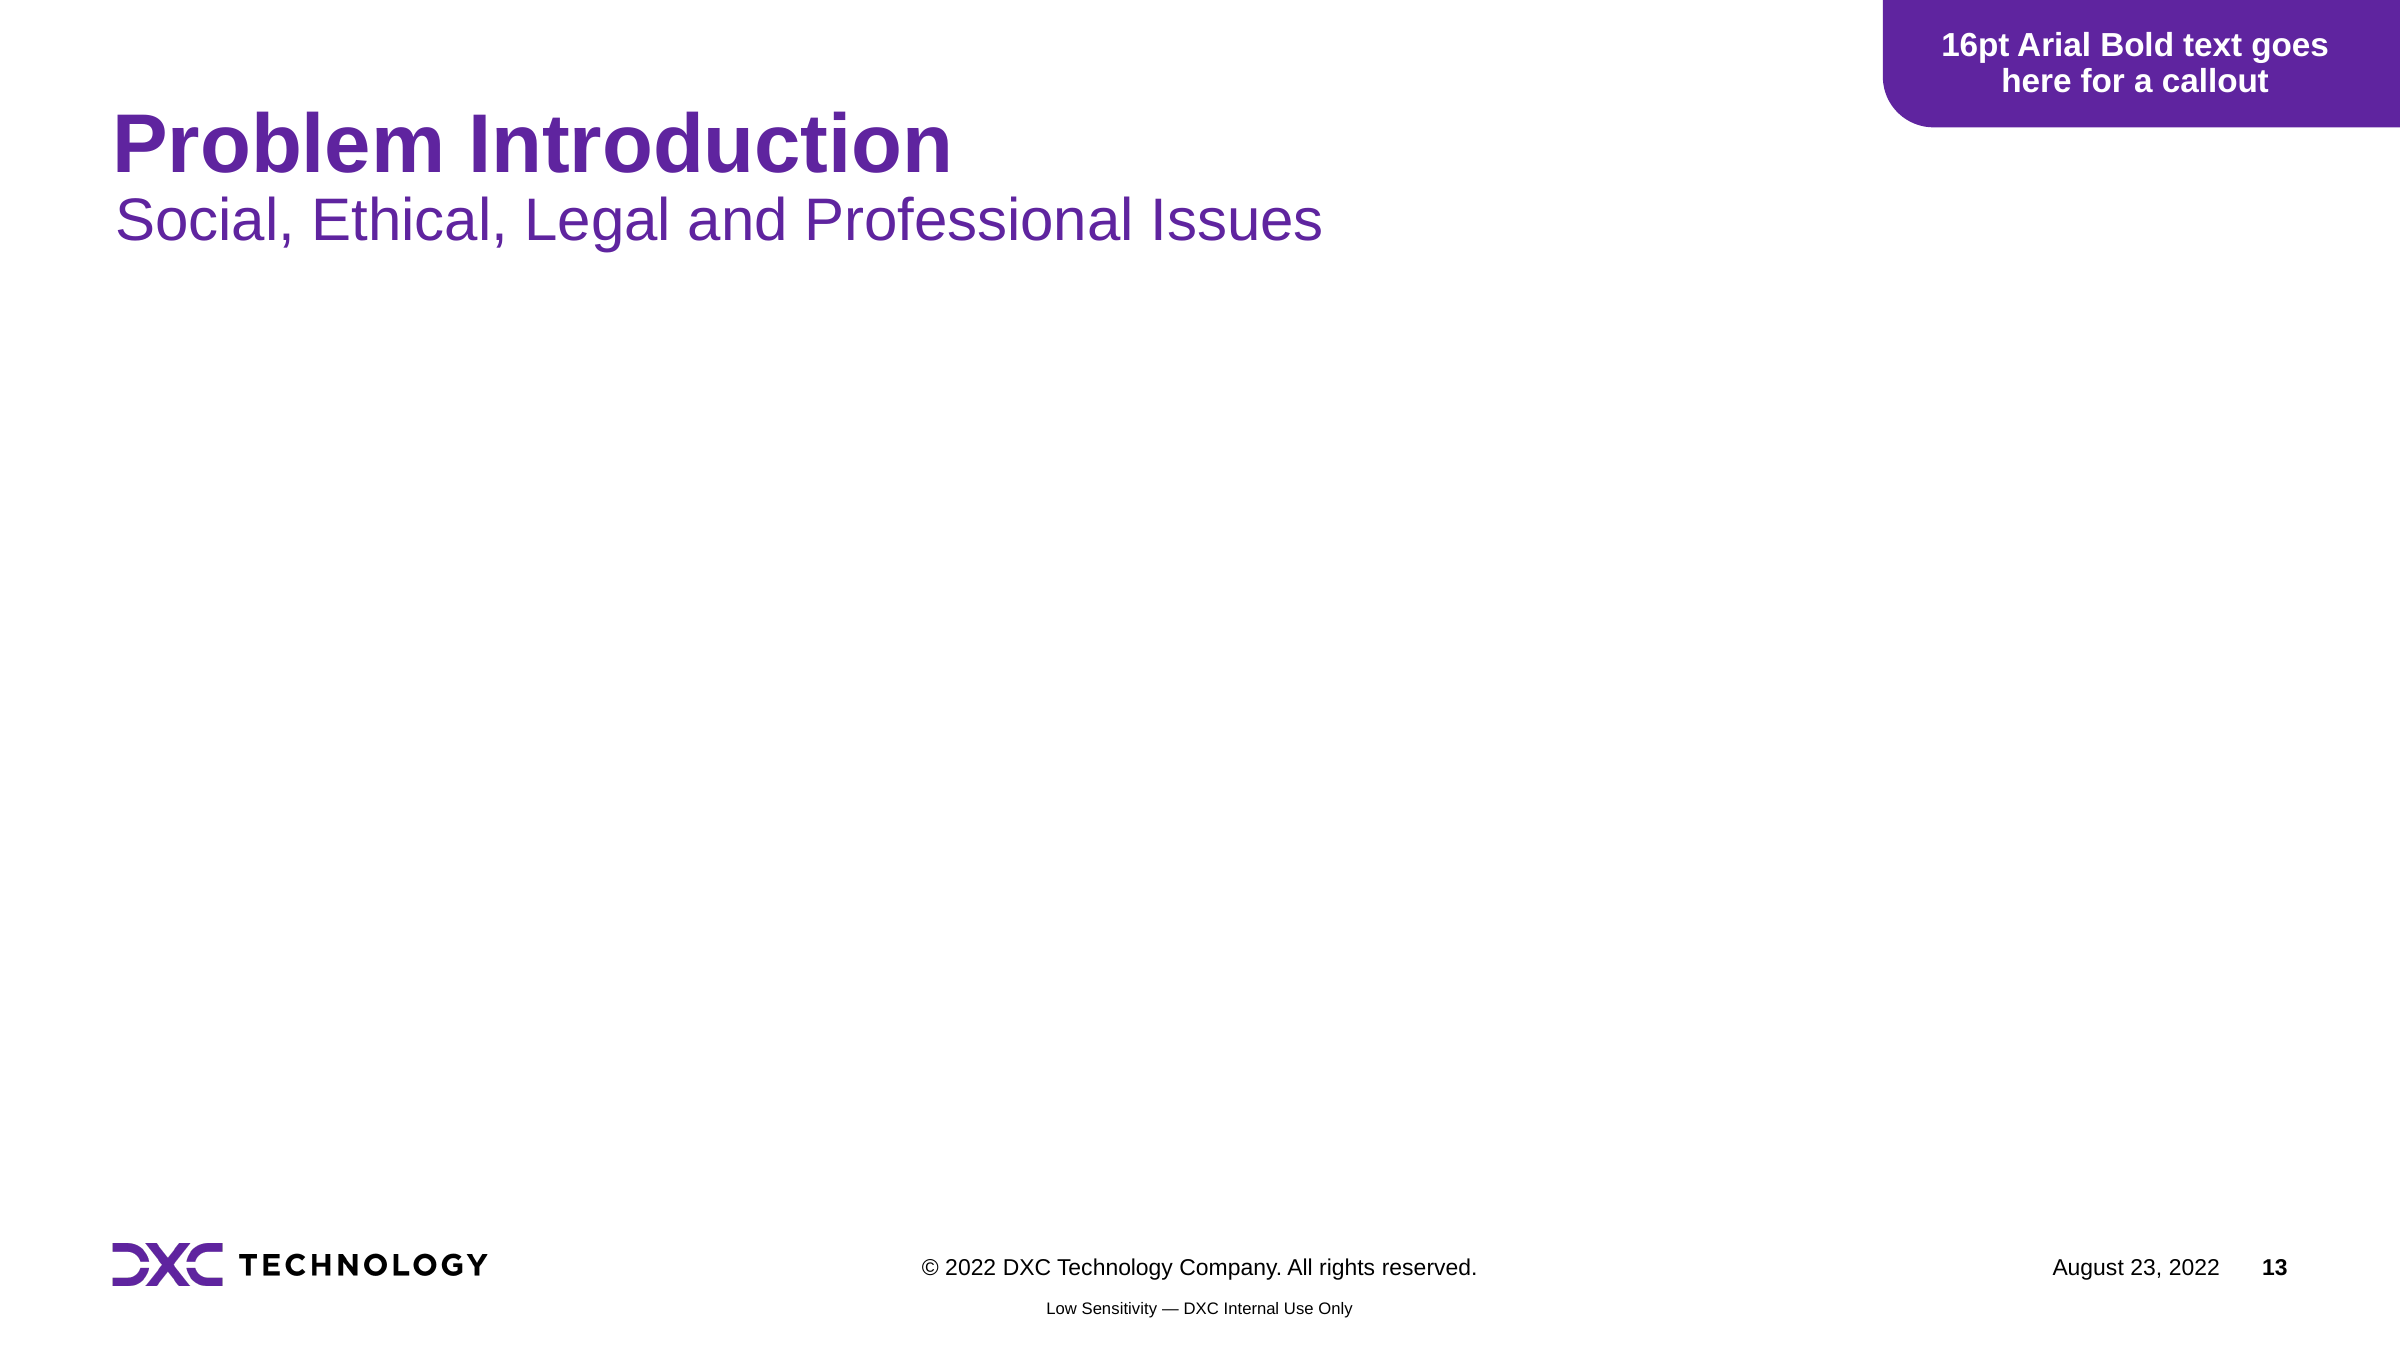

16pt Arial Bold text goes here for a callout
# Problem Introduction
Social, Ethical, Legal and Professional Issues